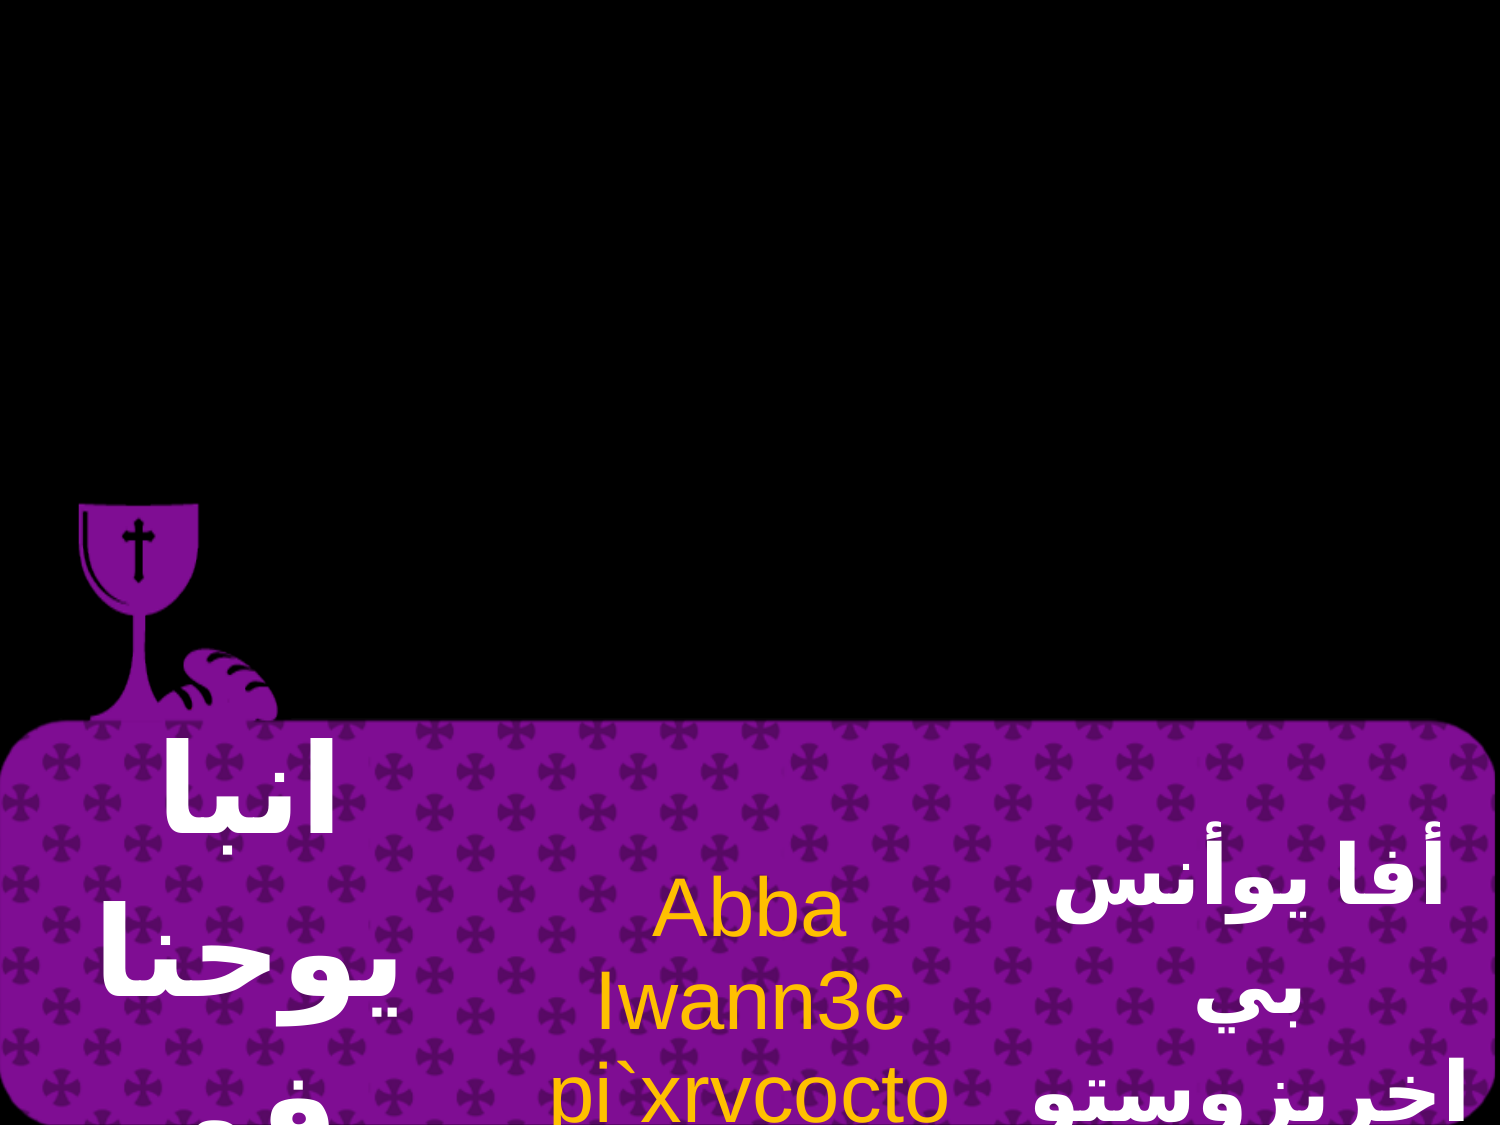

| انبا يوحنا فم الذهب | Abba Iwann3c pi`xrvcoctomoc | أفا يوأنس بي اخريزوستوموس |
| --- | --- | --- |